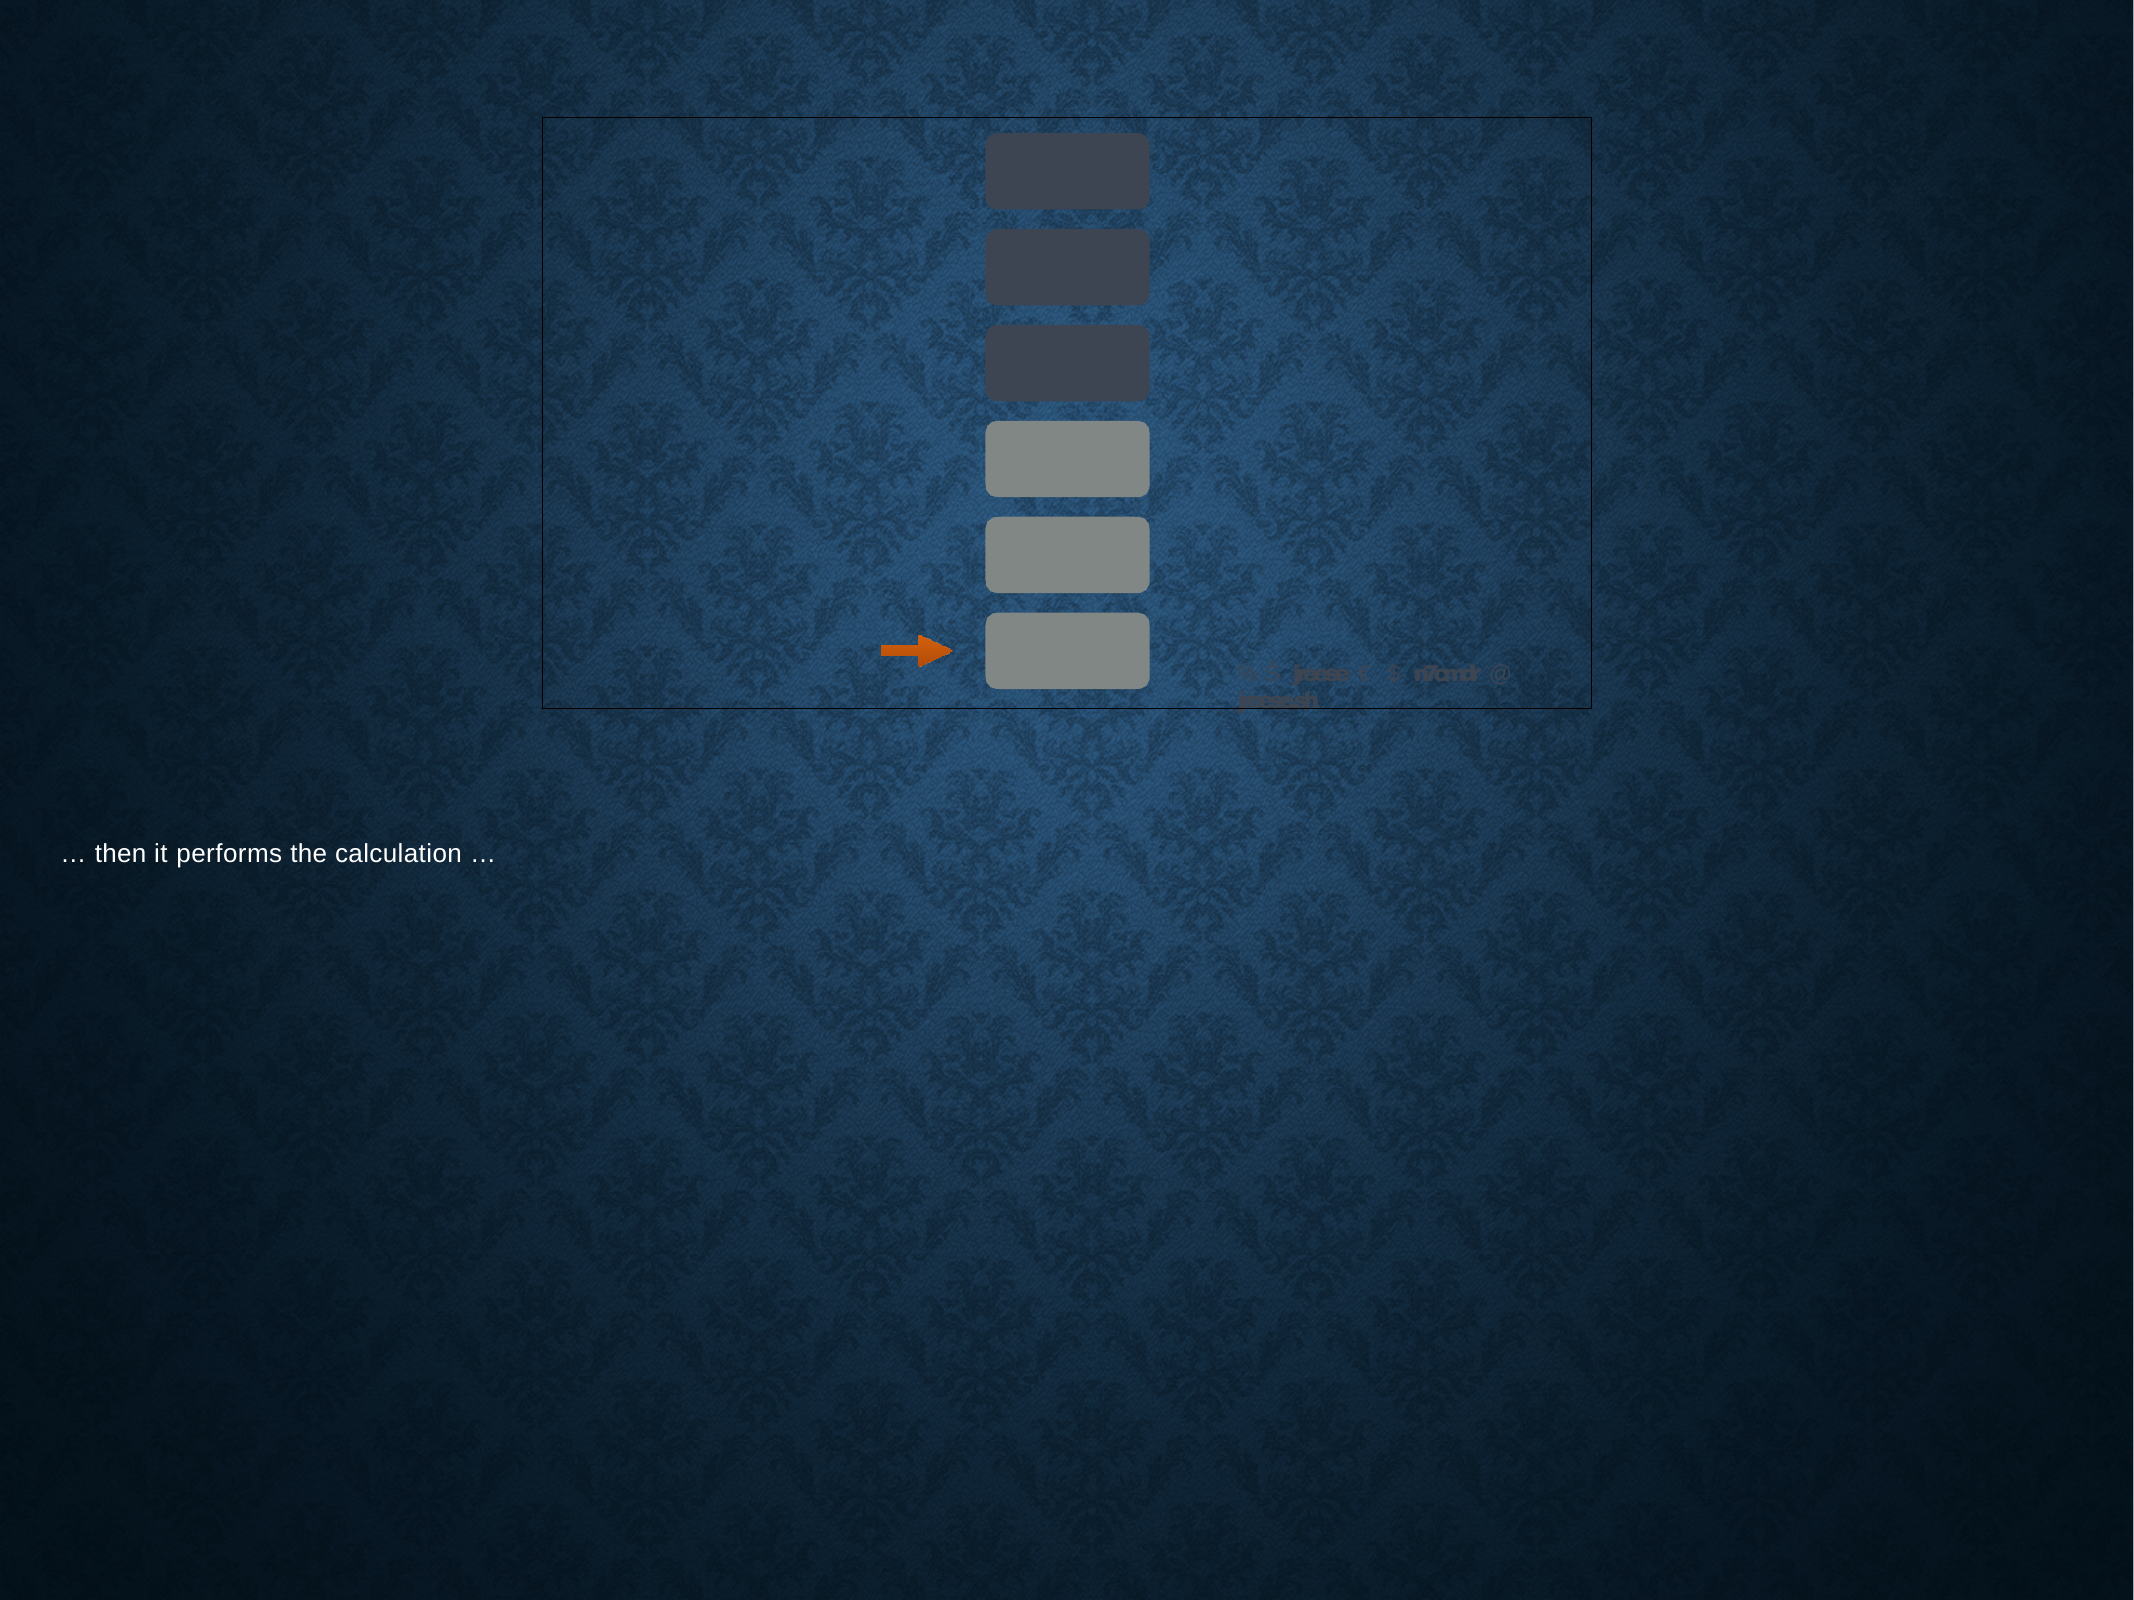

% Š jreese € $ n7cmdr @ jreese.sh
… then it performs the calculation …